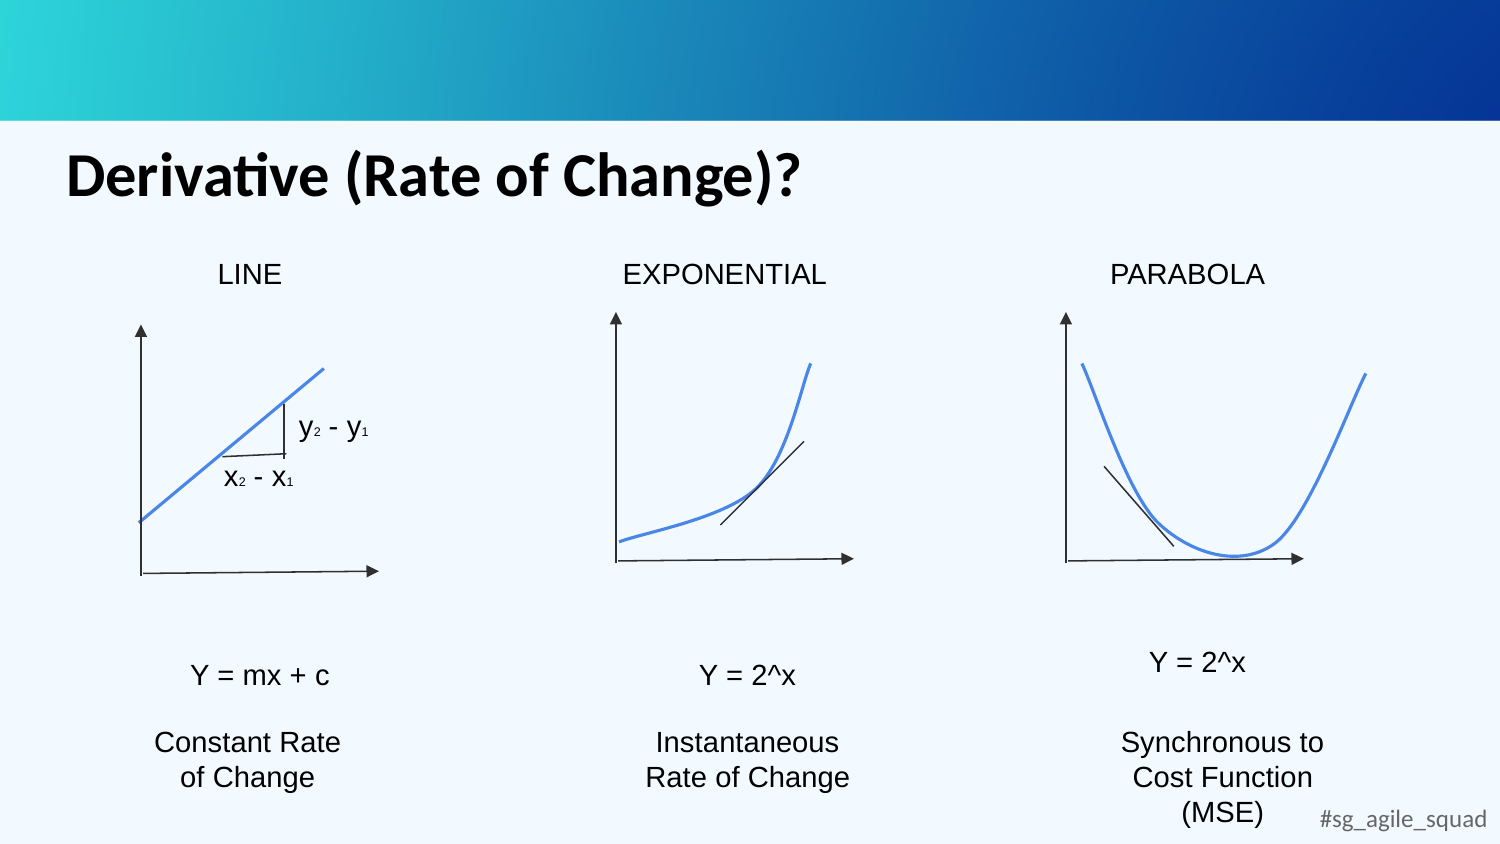

# Derivative (Rate of Change)?
LINE
EXPONENTIAL
PARABOLA

y2 - y1
x2 - x1

Y = 2^x
Y = mx + c
Y = 2^x
Constant Rate of Change
Instantaneous Rate of Change
Synchronous to Cost Function (MSE)
#sg_agile_squad